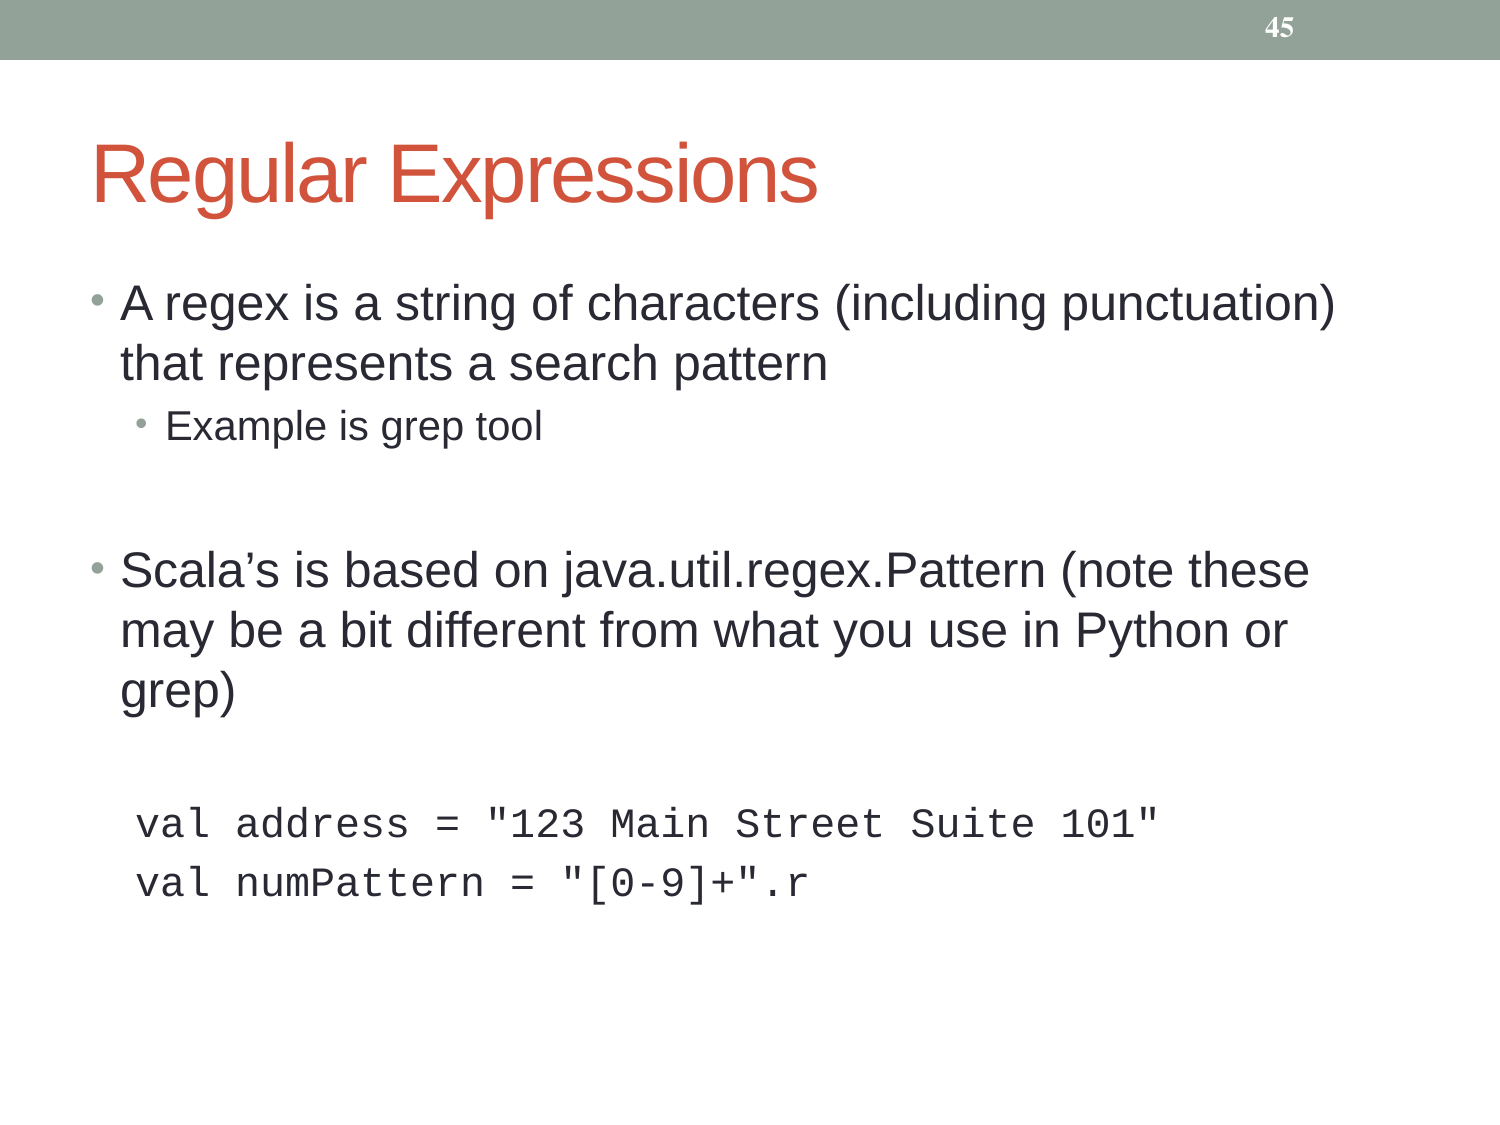

45
# Regular Expressions
A regex is a string of characters (including punctuation) that represents a search pattern
Example is grep tool

Scala’s is based on java.util.regex.Pattern (note these may be a bit different from what you use in Python or grep)

val address = "123 Main Street Suite 101"
val numPattern = "[0-9]+".r